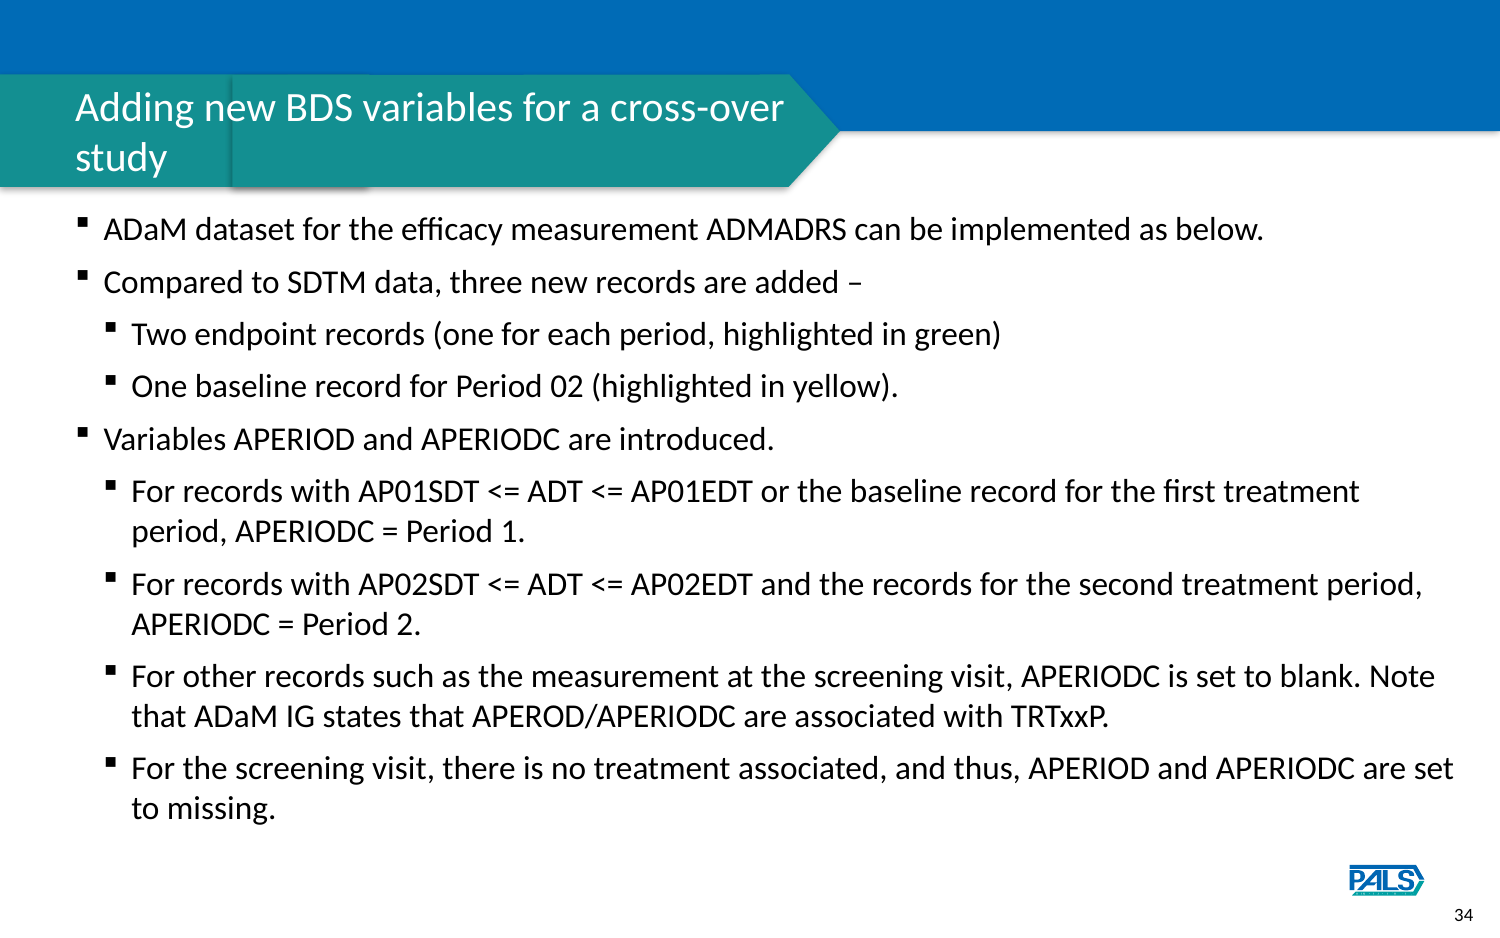

# Adding new BDS variables for a cross-over study
ADaM dataset for the efficacy measurement ADMADRS can be implemented as below.
Compared to SDTM data, three new records are added –
Two endpoint records (one for each period, highlighted in green)
One baseline record for Period 02 (highlighted in yellow).
Variables APERIOD and APERIODC are introduced.
For records with AP01SDT <= ADT <= AP01EDT or the baseline record for the first treatment period, APERIODC = Period 1.
For records with AP02SDT <= ADT <= AP02EDT and the records for the second treatment period, APERIODC = Period 2.
For other records such as the measurement at the screening visit, APERIODC is set to blank. Note that ADaM IG states that APEROD/APERIODC are associated with TRTxxP.
For the screening visit, there is no treatment associated, and thus, APERIOD and APERIODC are set to missing.